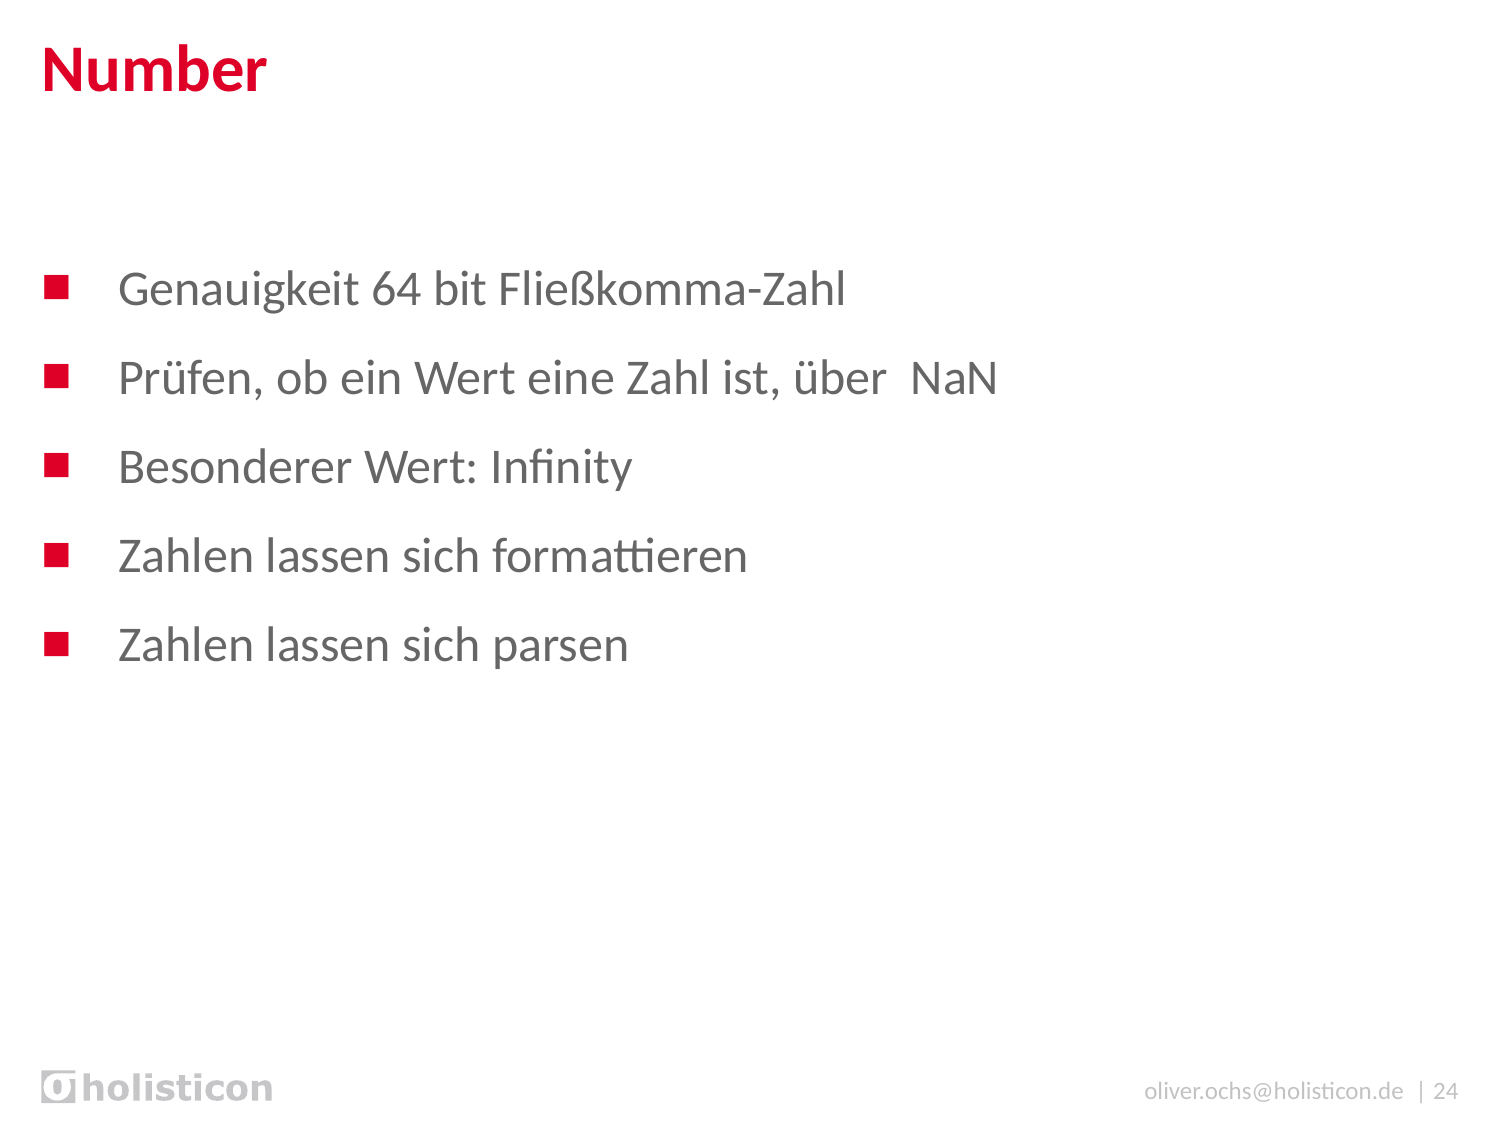

# Number
Genauigkeit 64 bit Fließkomma-Zahl
Prüfen, ob ein Wert eine Zahl ist, über  NaN
Besonderer Wert: Infinity
Zahlen lassen sich formattieren
Zahlen lassen sich parsen